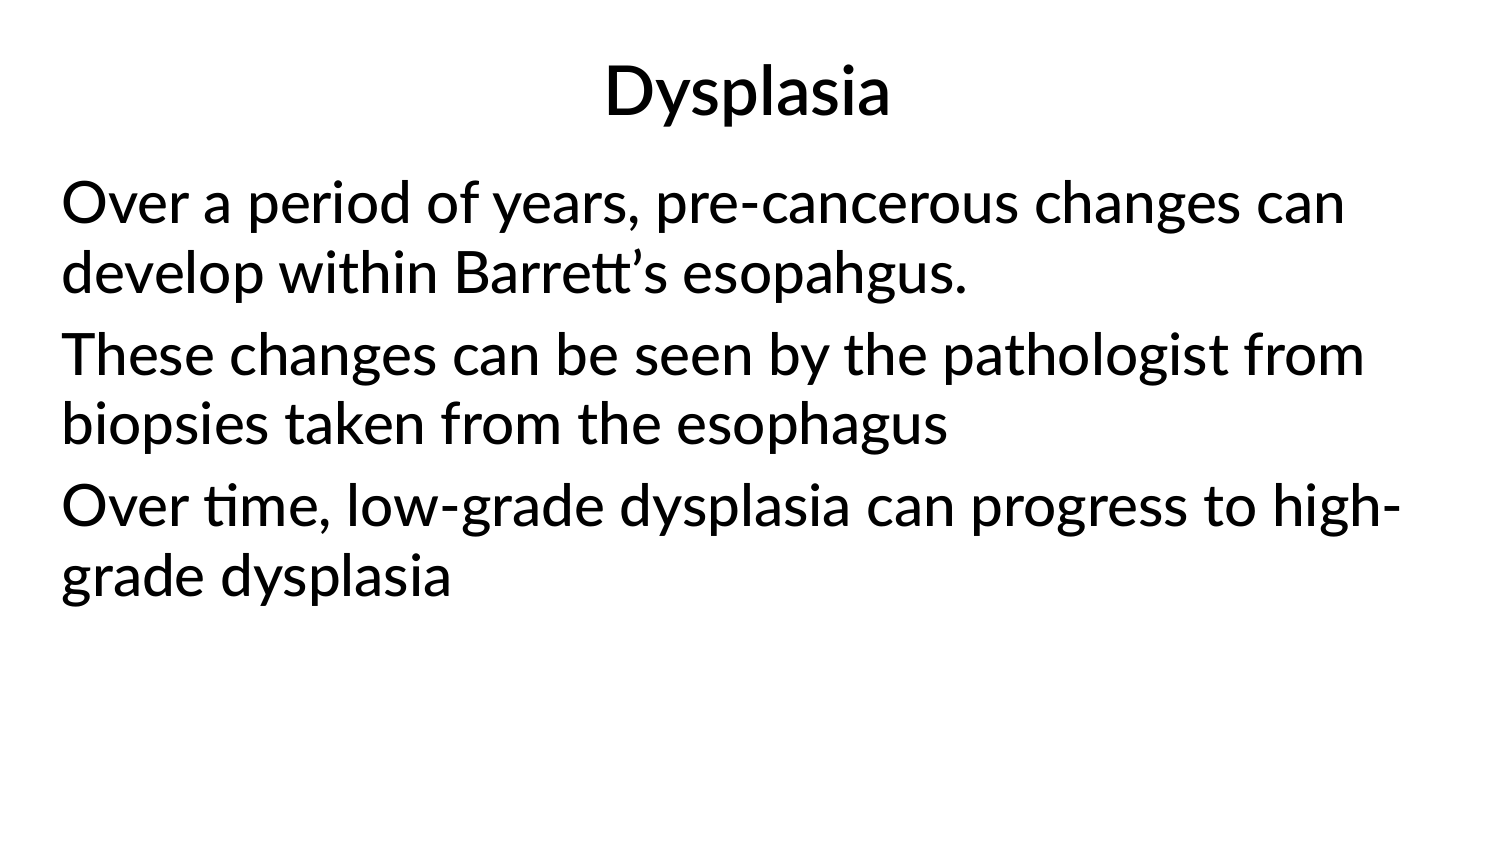

# Dysplasia
Over a period of years, pre-cancerous changes can develop within Barrett’s esopahgus.
These changes can be seen by the pathologist from biopsies taken from the esophagus
Over time, low-grade dysplasia can progress to high-grade dysplasia